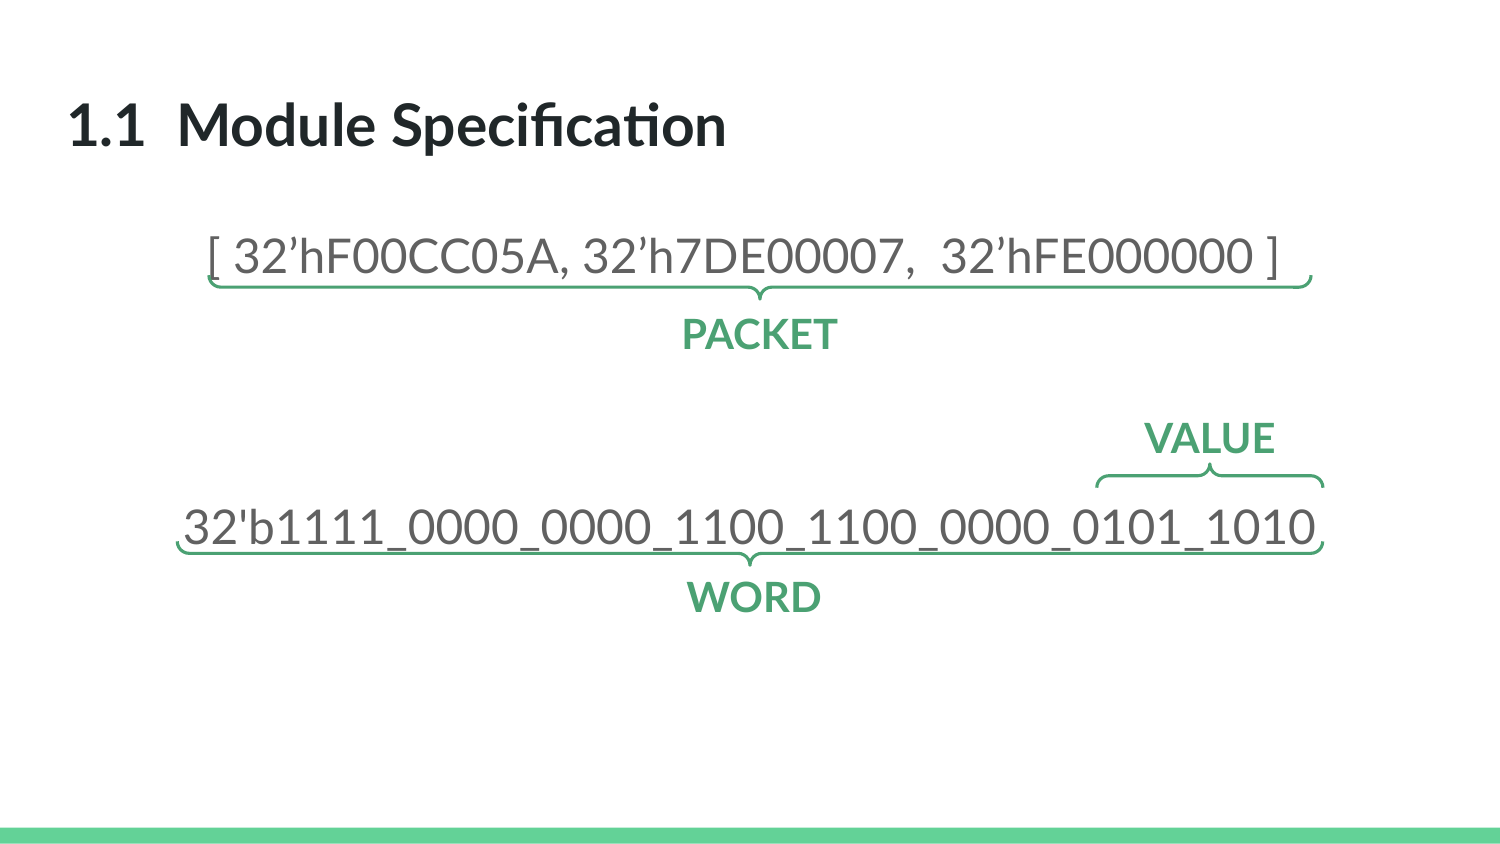

# 1.1  Module Specification
[ 32’hF00CC05A, 32’h7DE00007,  32’hFE000000 ]
PACKET

VALUE
32'b1111_0000_0000_1100_1100_0000_0101_1010
WORD